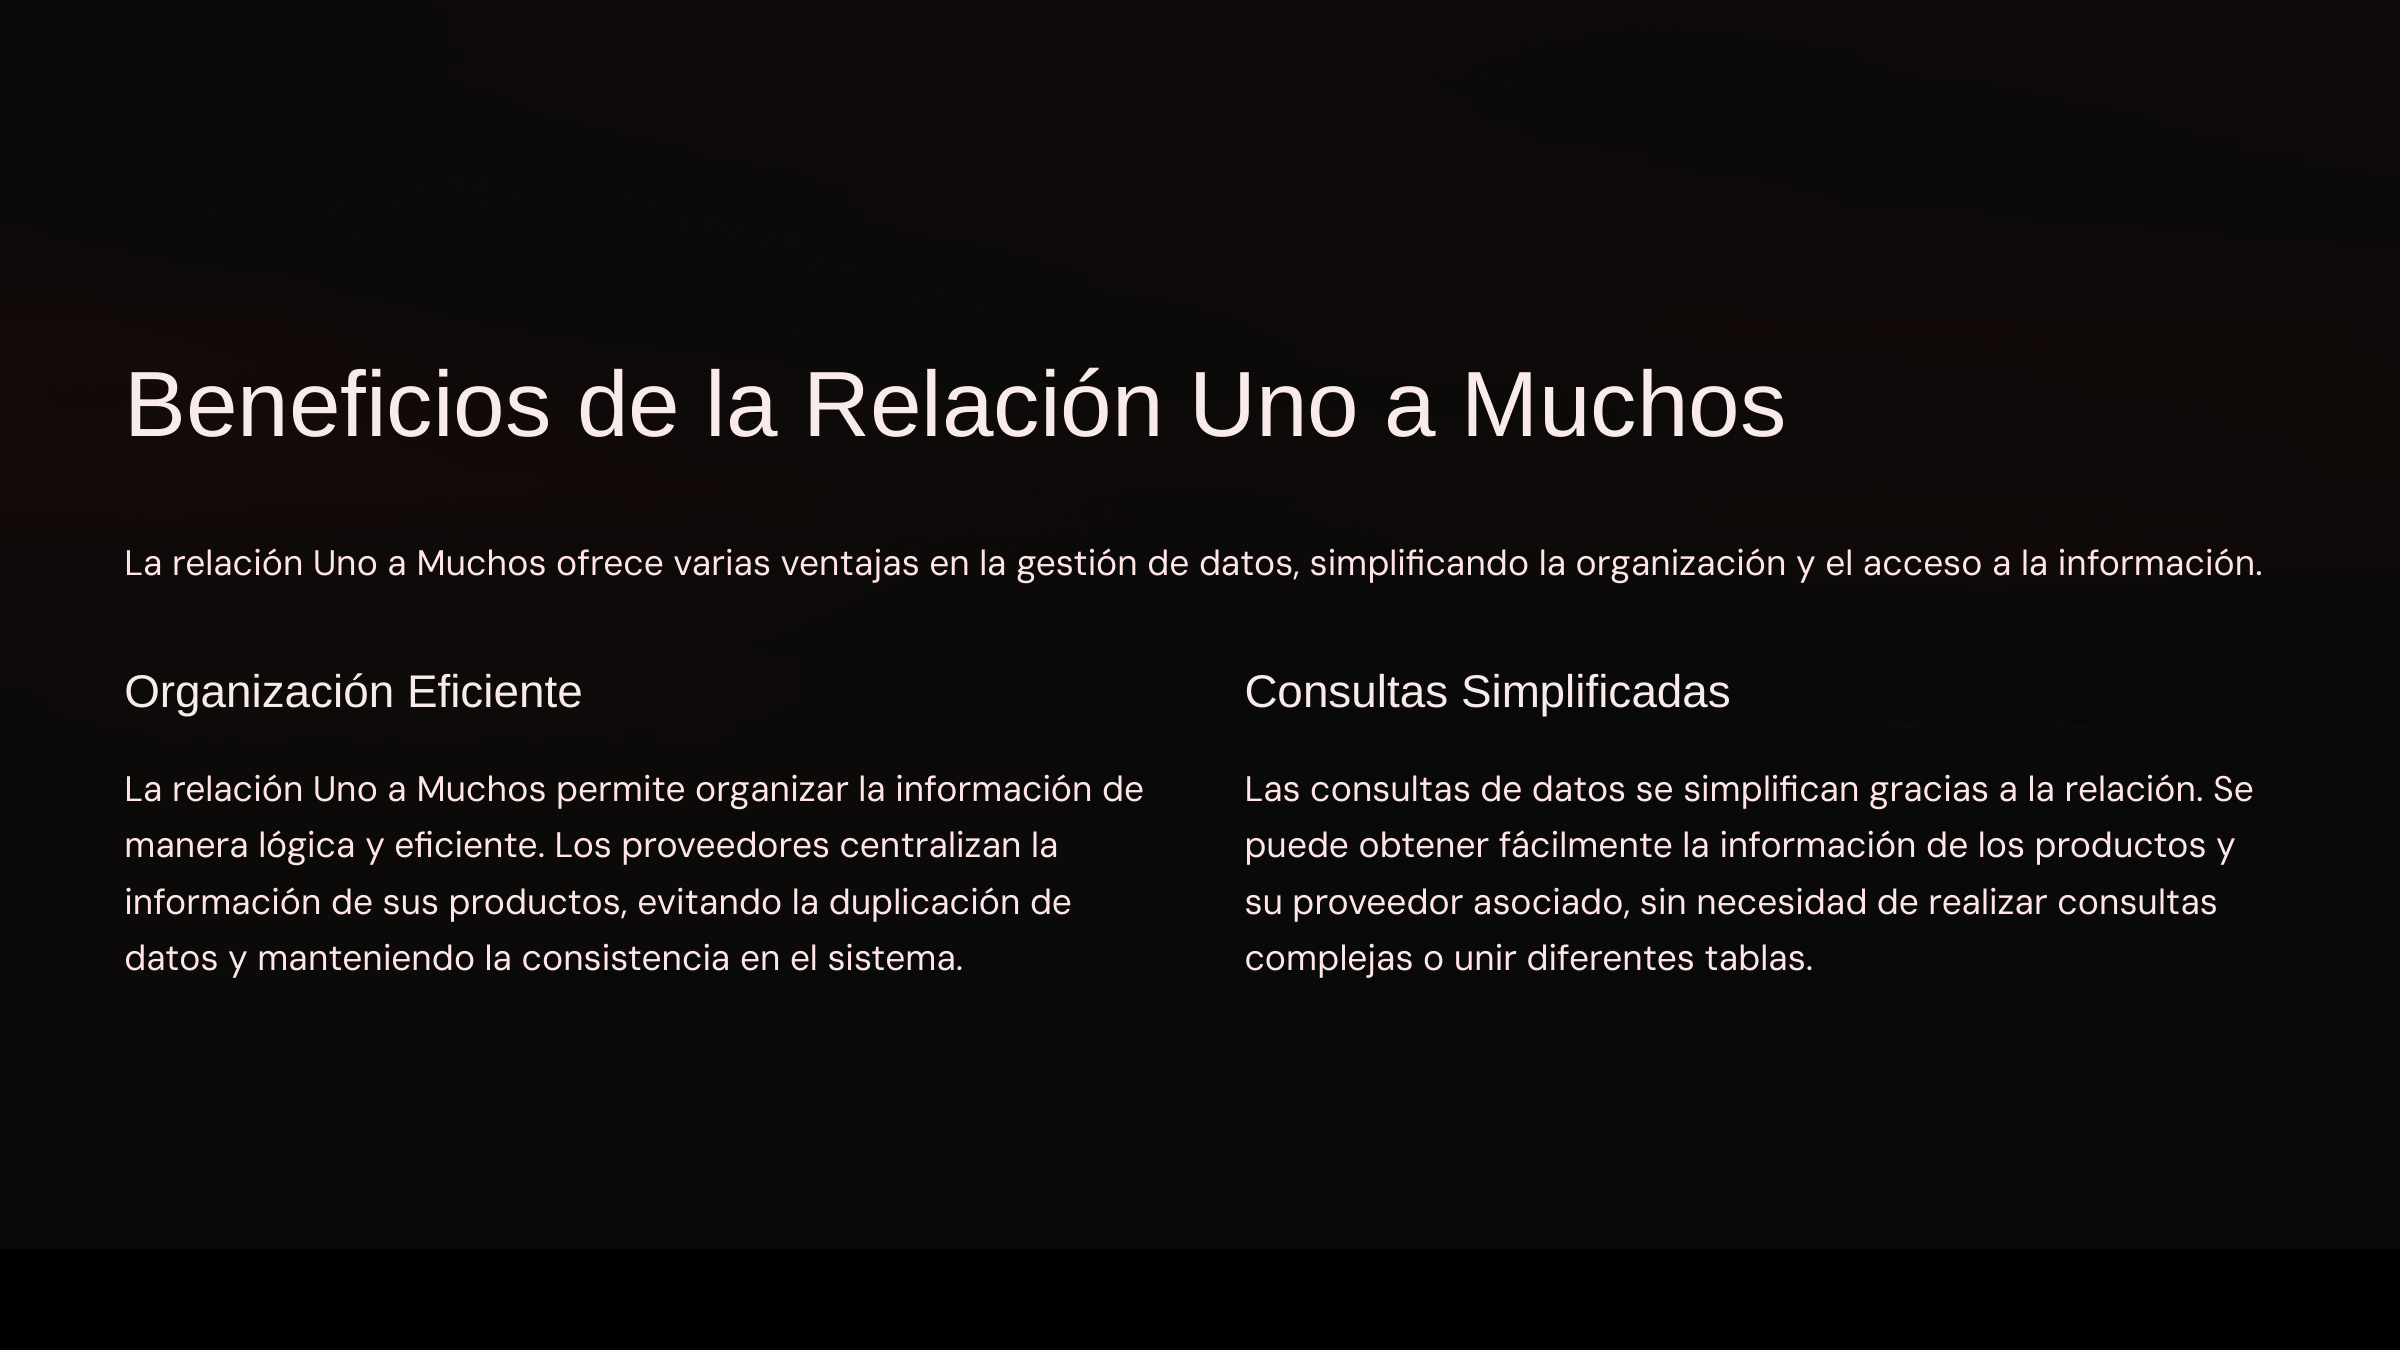

Beneficios de la Relación Uno a Muchos
La relación Uno a Muchos ofrece varias ventajas en la gestión de datos, simplificando la organización y el acceso a la información.
Organización Eficiente
Consultas Simplificadas
La relación Uno a Muchos permite organizar la información de manera lógica y eficiente. Los proveedores centralizan la información de sus productos, evitando la duplicación de datos y manteniendo la consistencia en el sistema.
Las consultas de datos se simplifican gracias a la relación. Se puede obtener fácilmente la información de los productos y su proveedor asociado, sin necesidad de realizar consultas complejas o unir diferentes tablas.